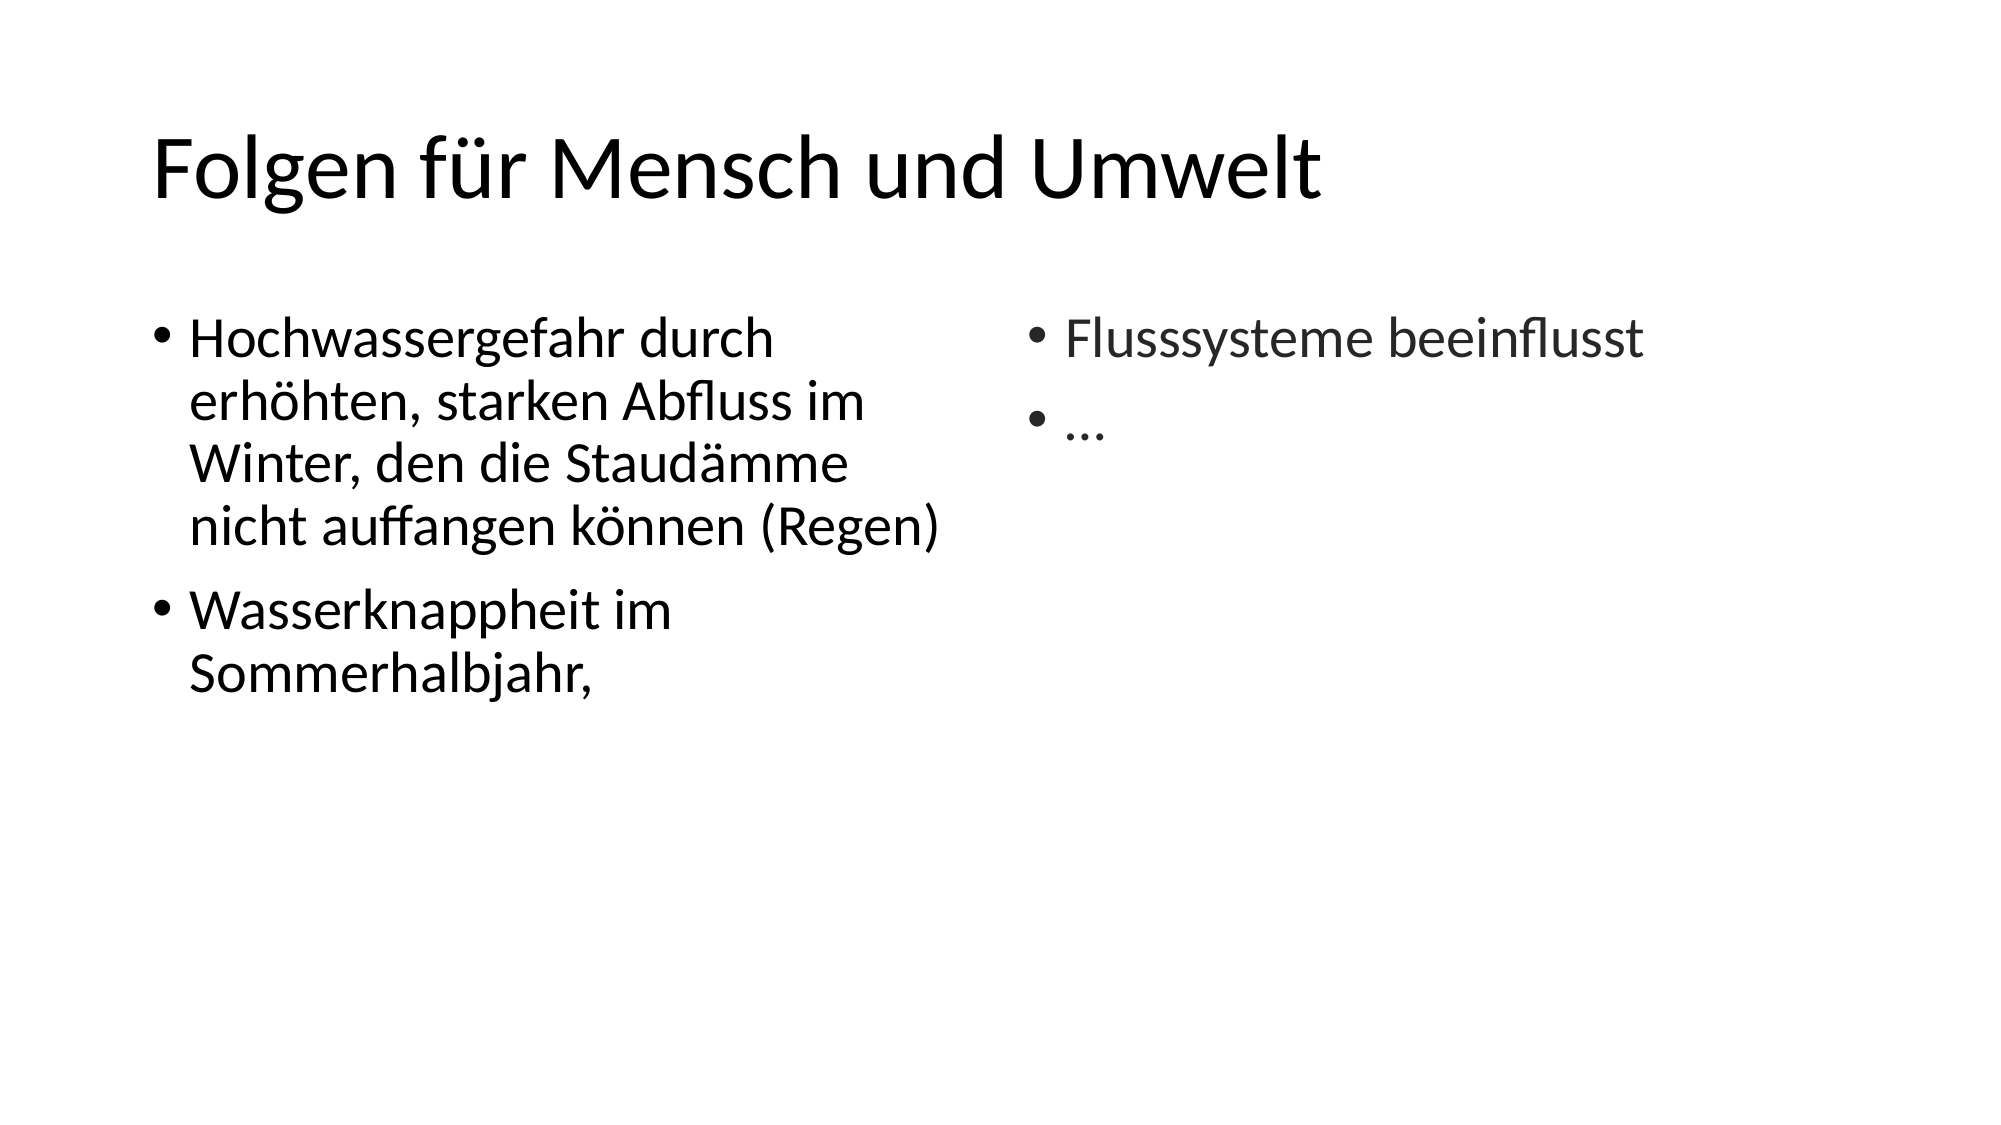

# Folgen für Mensch und Umwelt
Hochwassergefahr durch erhöhten, starken Abfluss im Winter, den die Staudämme nicht auffangen können (Regen)
Wasserknappheit im  Sommerhalbjahr,

Flusssysteme beeinflusst
…